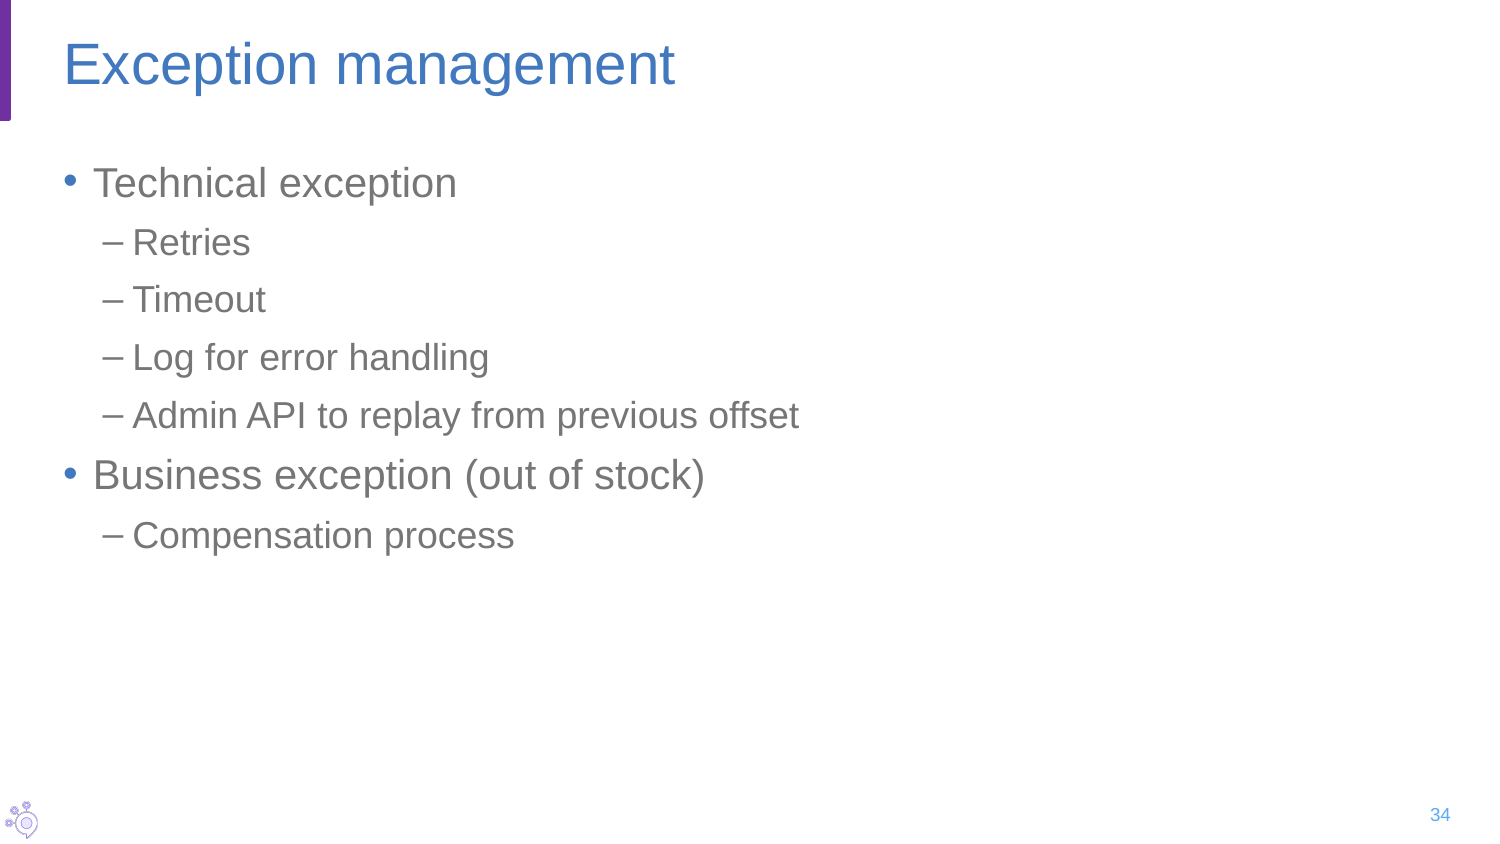

# Exception management
Technical exception
Retries
Timeout
Log for error handling
Admin API to replay from previous offset
Business exception (out of stock)
Compensation process
34